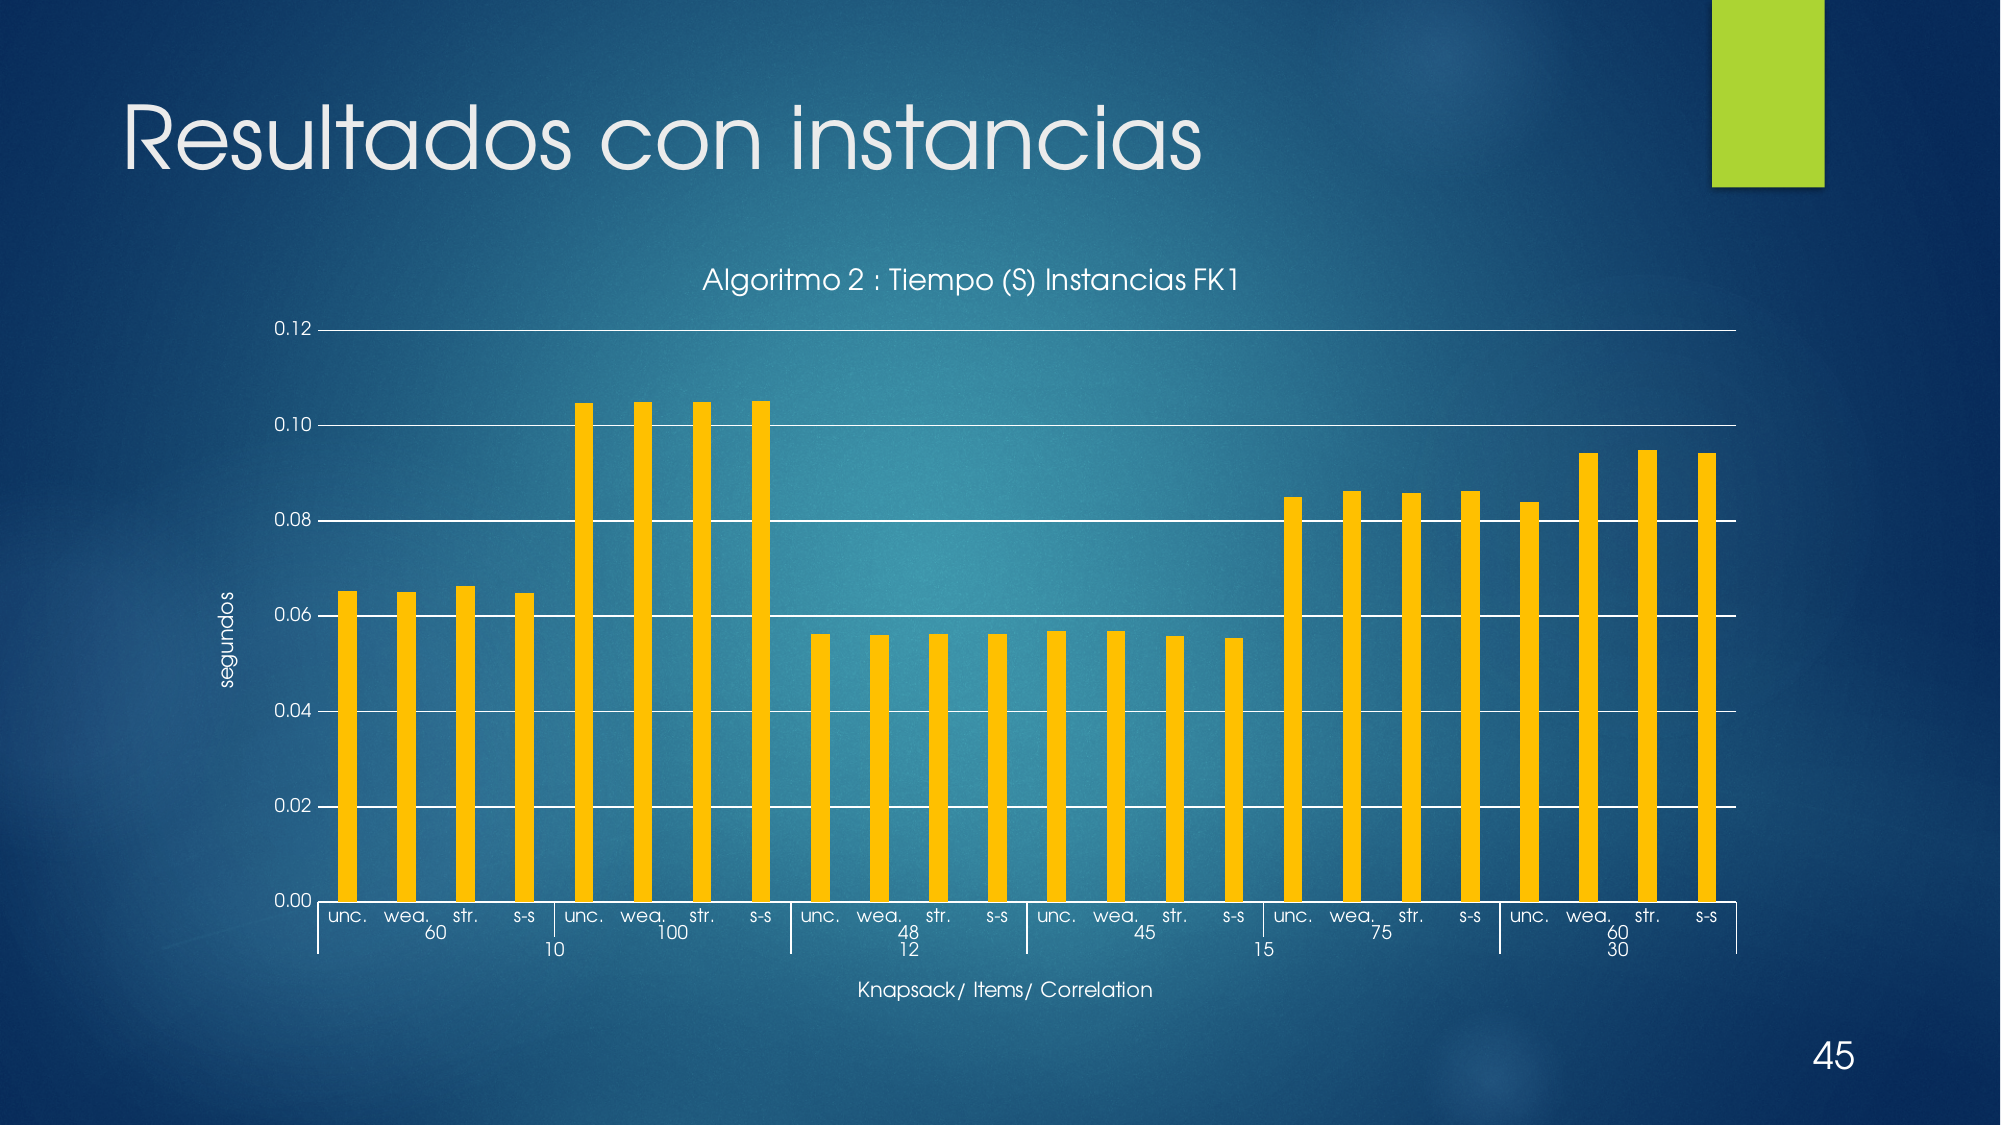

# Resultados con instancias

### Chart: Algoritmo 2 : Tiempo (S) Instancias FK1

| Category | GAP |
|---|---|
| unc. | 0.06523149999999976 |
| wea. | 0.06510505555555561 |
| str. | 0.06638227777777765 |
| s-s | 0.06480227777777774 |
| unc. | 0.104805388888889 |
| wea. | 0.10494911111111108 |
| str. | 0.10503138888888888 |
| s-s | 0.10526022222222244 |
| unc. | 0.05635788888888884 |
| wea. | 0.05593377777777784 |
| str. | 0.0561413333333333 |
| s-s | 0.05623061111111093 |
| unc. | 0.05678500000000001 |
| wea. | 0.0569665555555555 |
| str. | 0.055739388888888866 |
| s-s | 0.05550788888888887 |
| unc. | 0.08495255555555559 |
| wea. | 0.08628694444444422 |
| str. | 0.08580027777777778 |
| s-s | 0.08630177777777757 |
| unc. | 0.08388972222222228 |
| wea. | 0.09432199999999989 |
| str. | 0.09489738888888874 |
| s-s | 0.09417688888888888 |